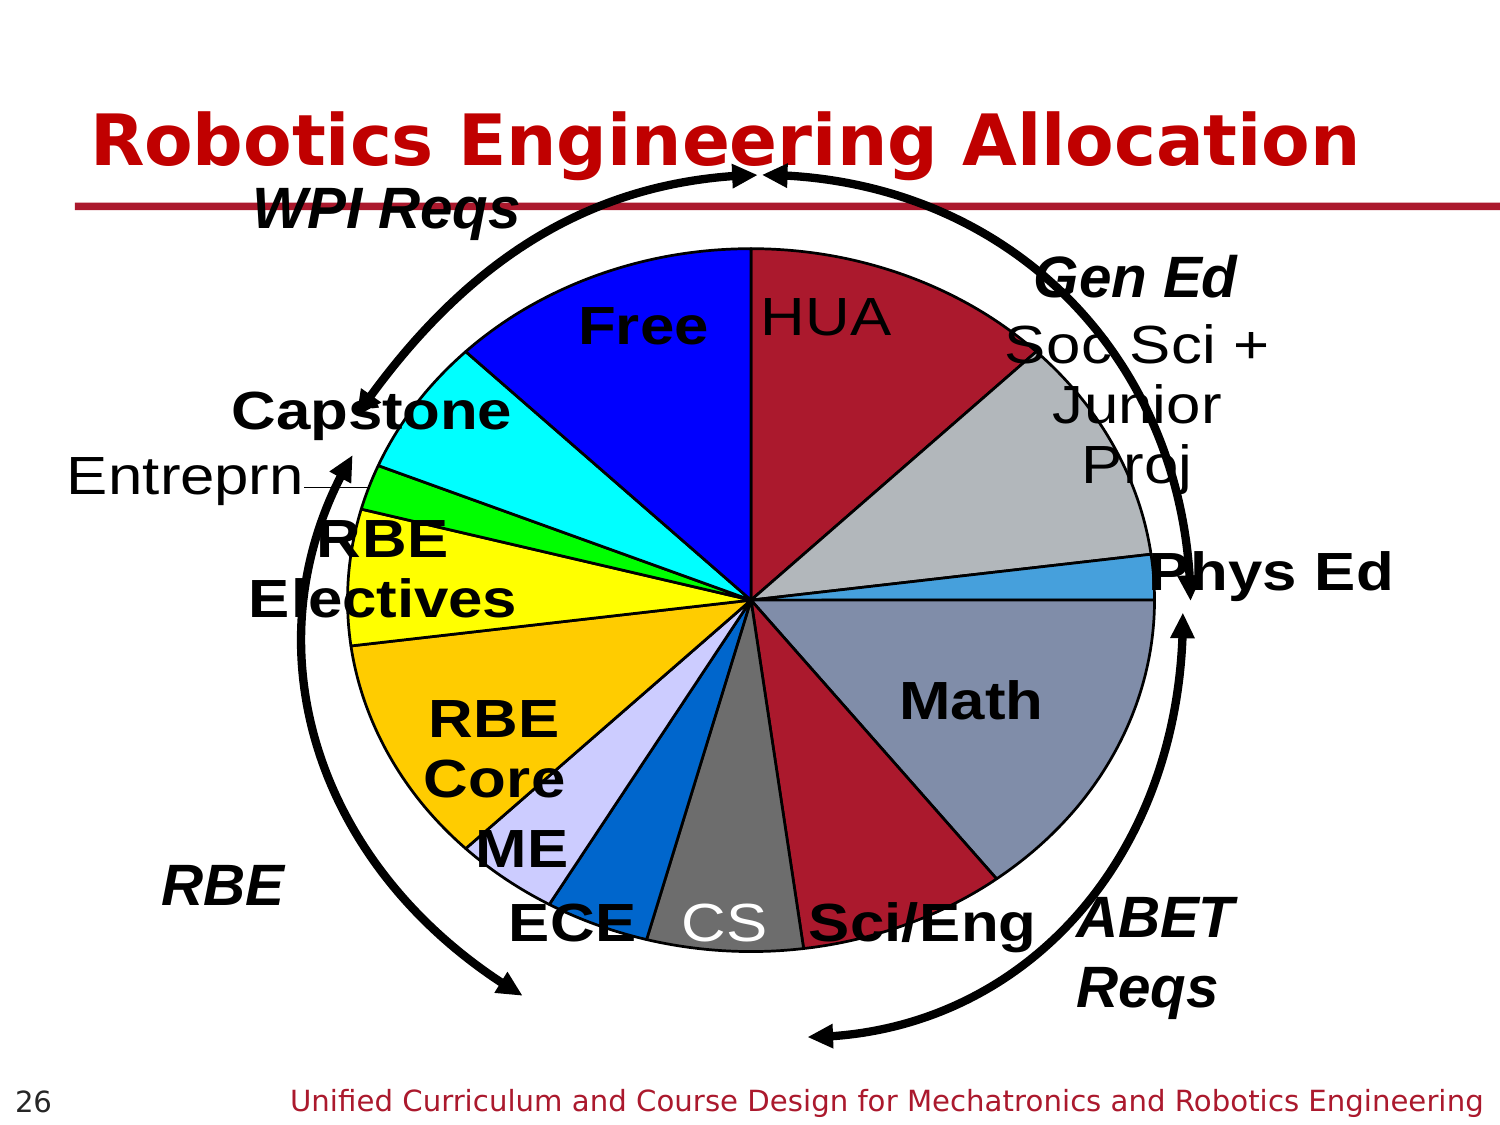

# Robotics Engineering Allocation
WPI Reqs

Gen Ed

### Chart

| Category | WPI Reqs |
|---|---|
| HUA | 6.0 |
| Soc Sci + Junior Proj | 5.0 |
| Phys Ed | 1.0 |
| Math | 7.0 |
| Sci/Eng | 4.0 |
| CS | 3.0 |
| ECE | 2.0 |
| ME | 2.0 |
| RBE Core | 5.0 |
| RBE Electives | 3.0 |
| Entrepren | 1.0 |
| Capstone | 3.0 |
| Free | 6.0 |
RBE

ABET Reqs
26